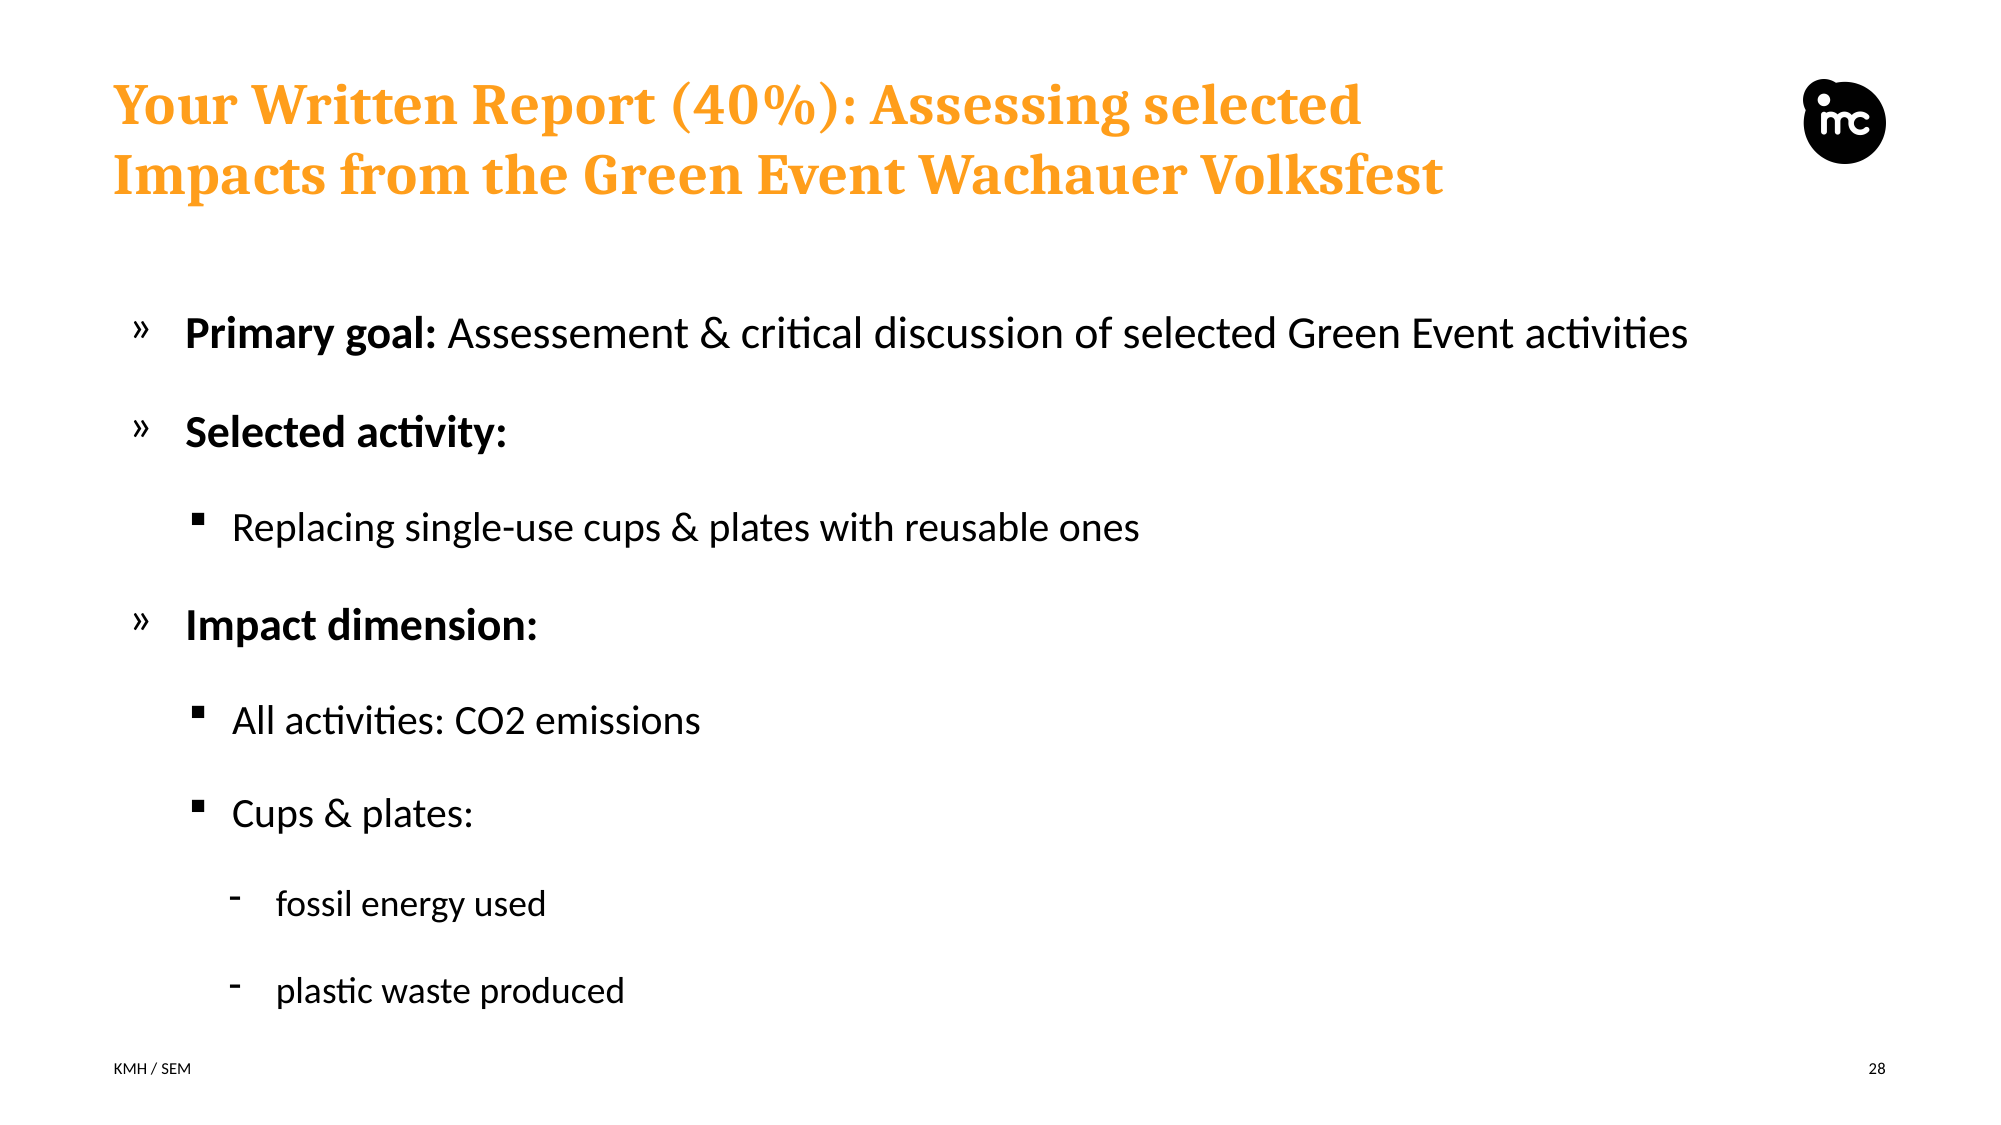

# Your Written Report (40%): Assessing selected Impacts from the Green Event Wachauer Volksfest
Primary goal: Assessement & critical discussion of selected Green Event activities
Selected activity:
Replacing single-use cups & plates with reusable ones
Impact dimension:
All activities: CO2 emissions
Cups & plates:
fossil energy used
plastic waste produced
KMH / SEM

28